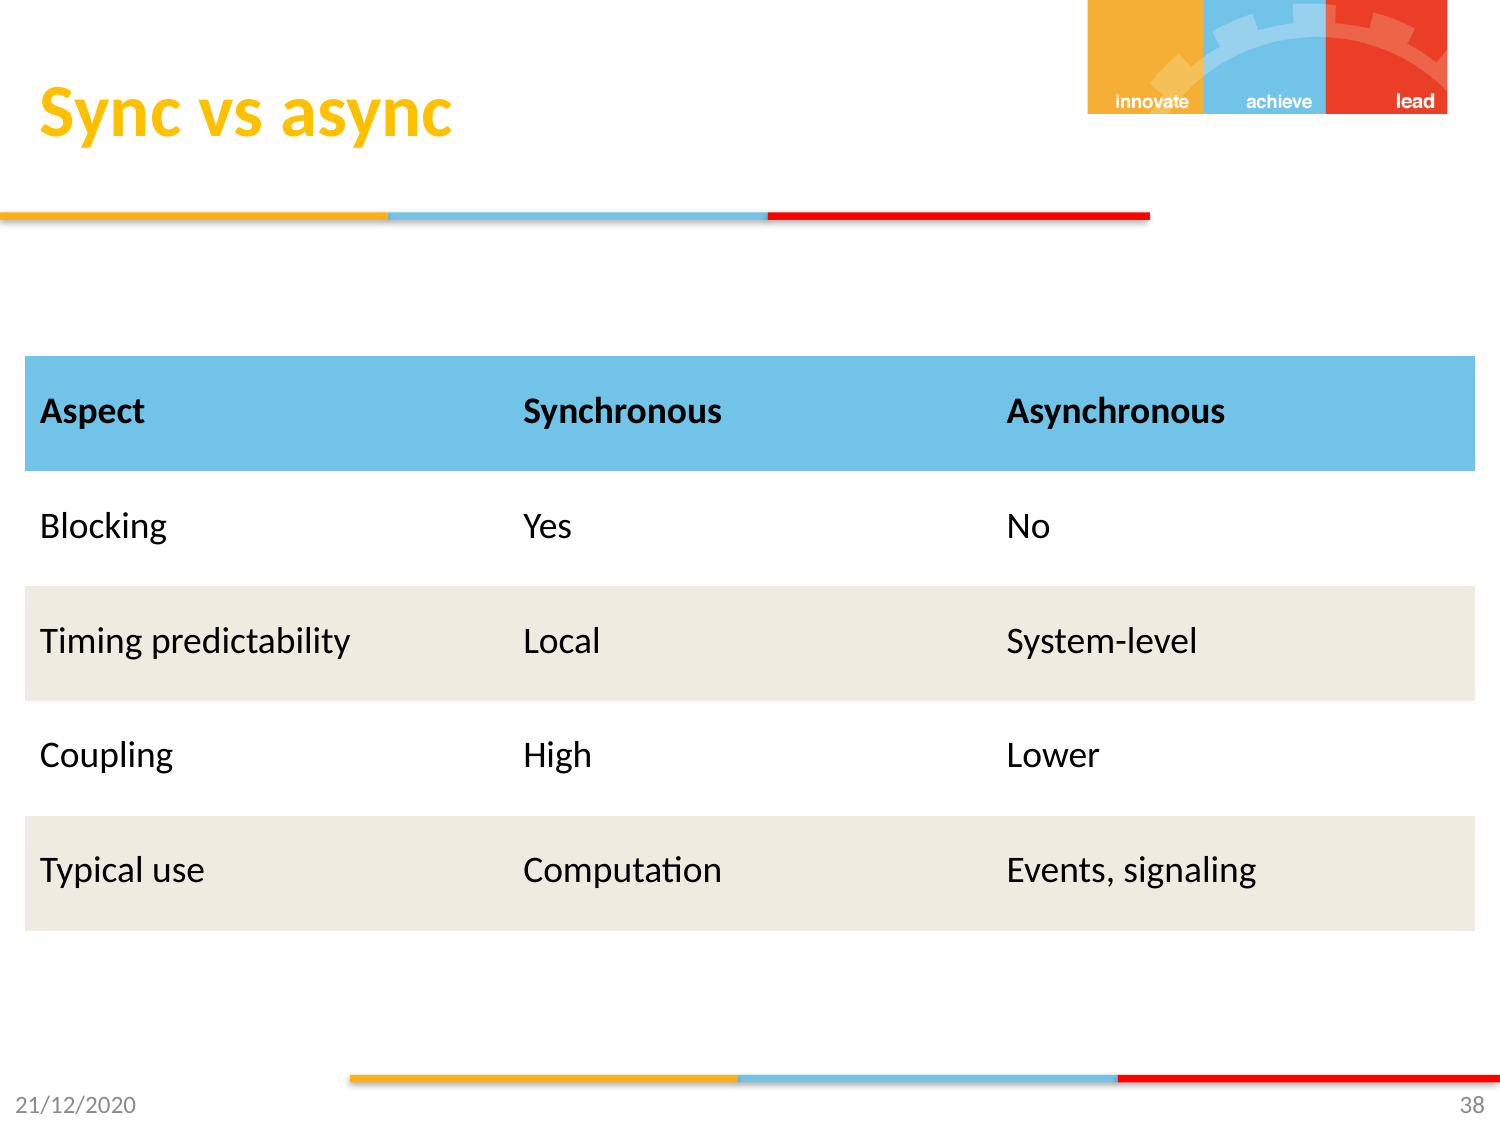

# Sync vs async
| Aspect | Synchronous | Asynchronous |
| --- | --- | --- |
| Blocking | Yes | No |
| Timing predictability | Local | System-level |
| Coupling | High | Lower |
| Typical use | Computation | Events, signaling |
21/12/2020
38